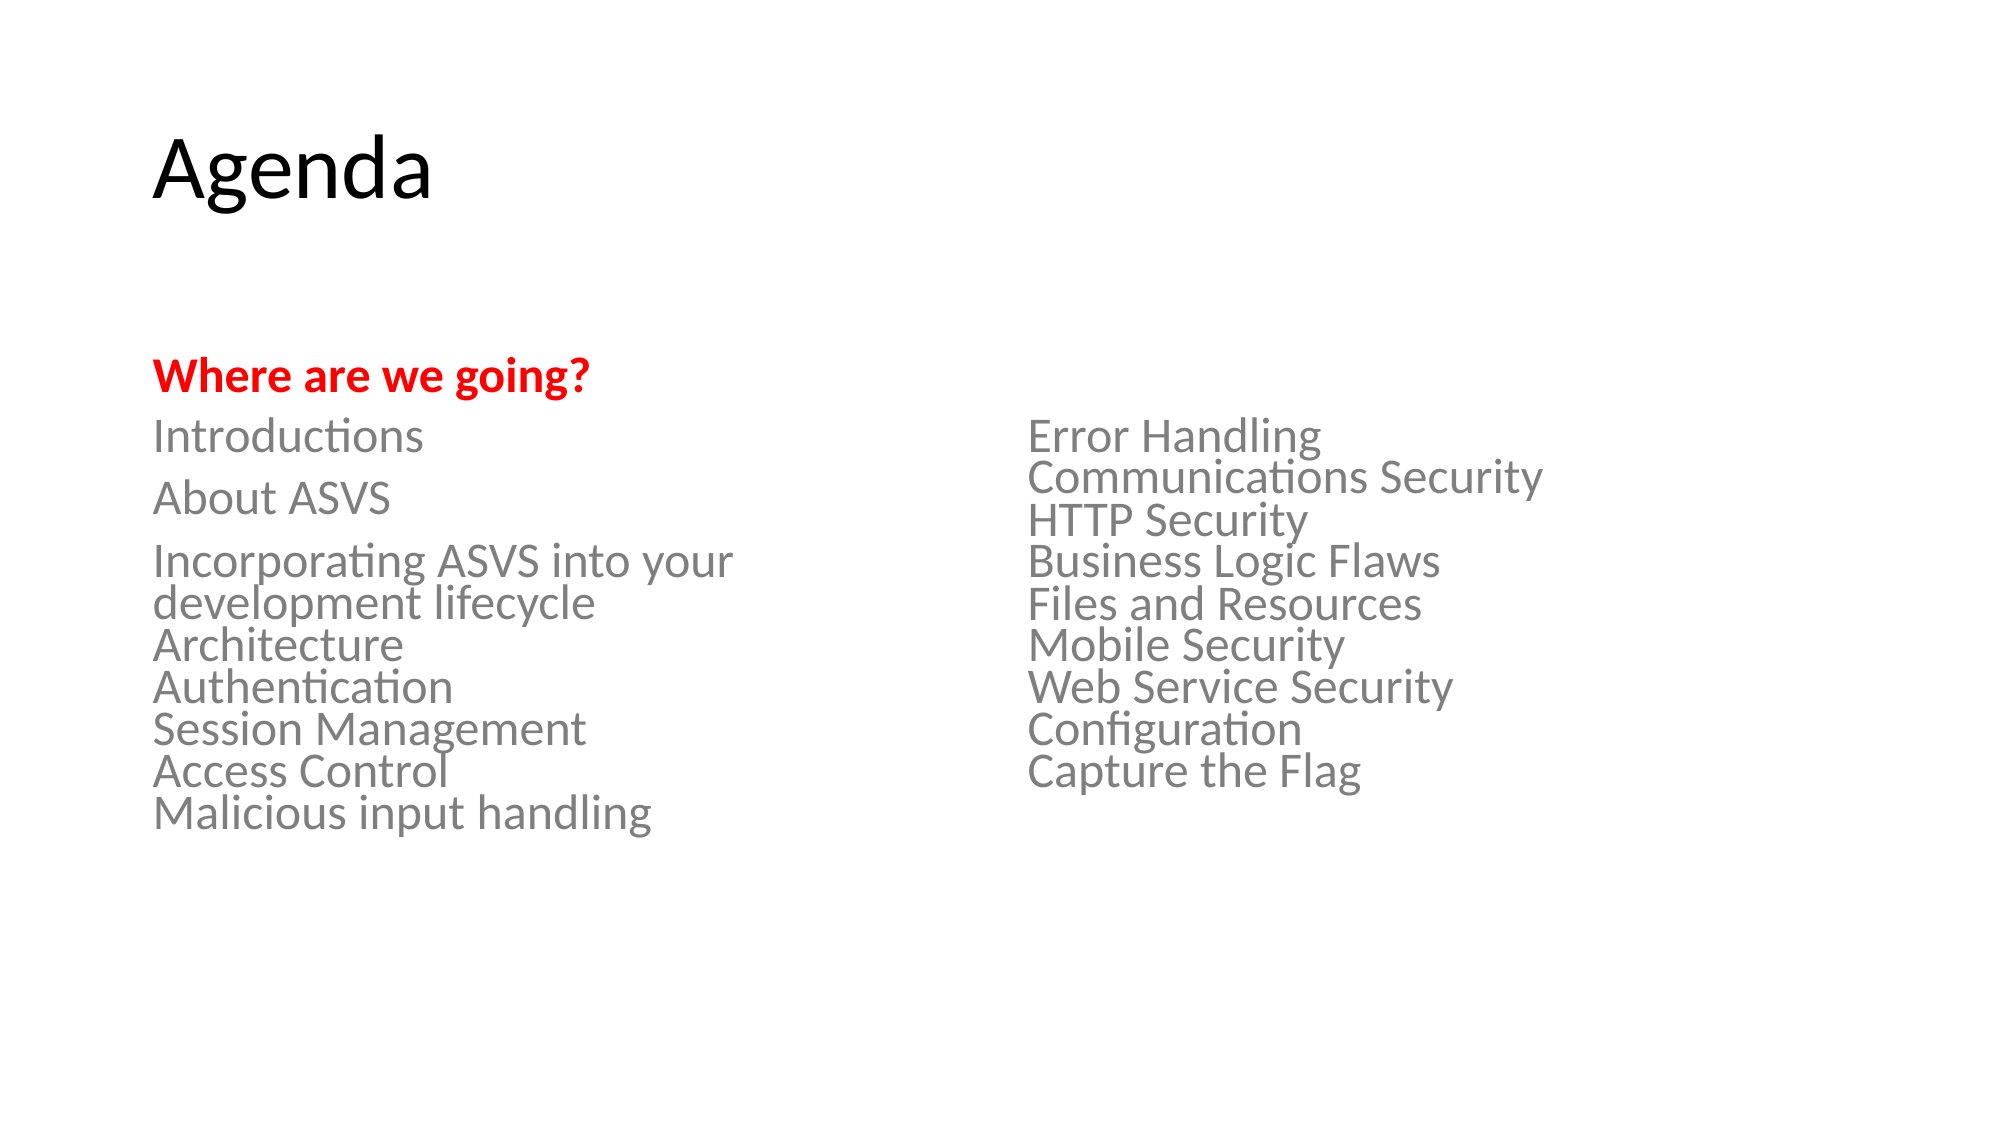

# Agenda
Where are we going?
Introductions
About ASVS
Incorporating ASVS into your development lifecycle
Architecture
Authentication
Session Management
Access Control
Malicious input handling

Error Handling
Communications Security
HTTP Security
Business Logic Flaws
Files and Resources
Mobile Security
Web Service Security
Configuration
Capture the Flag